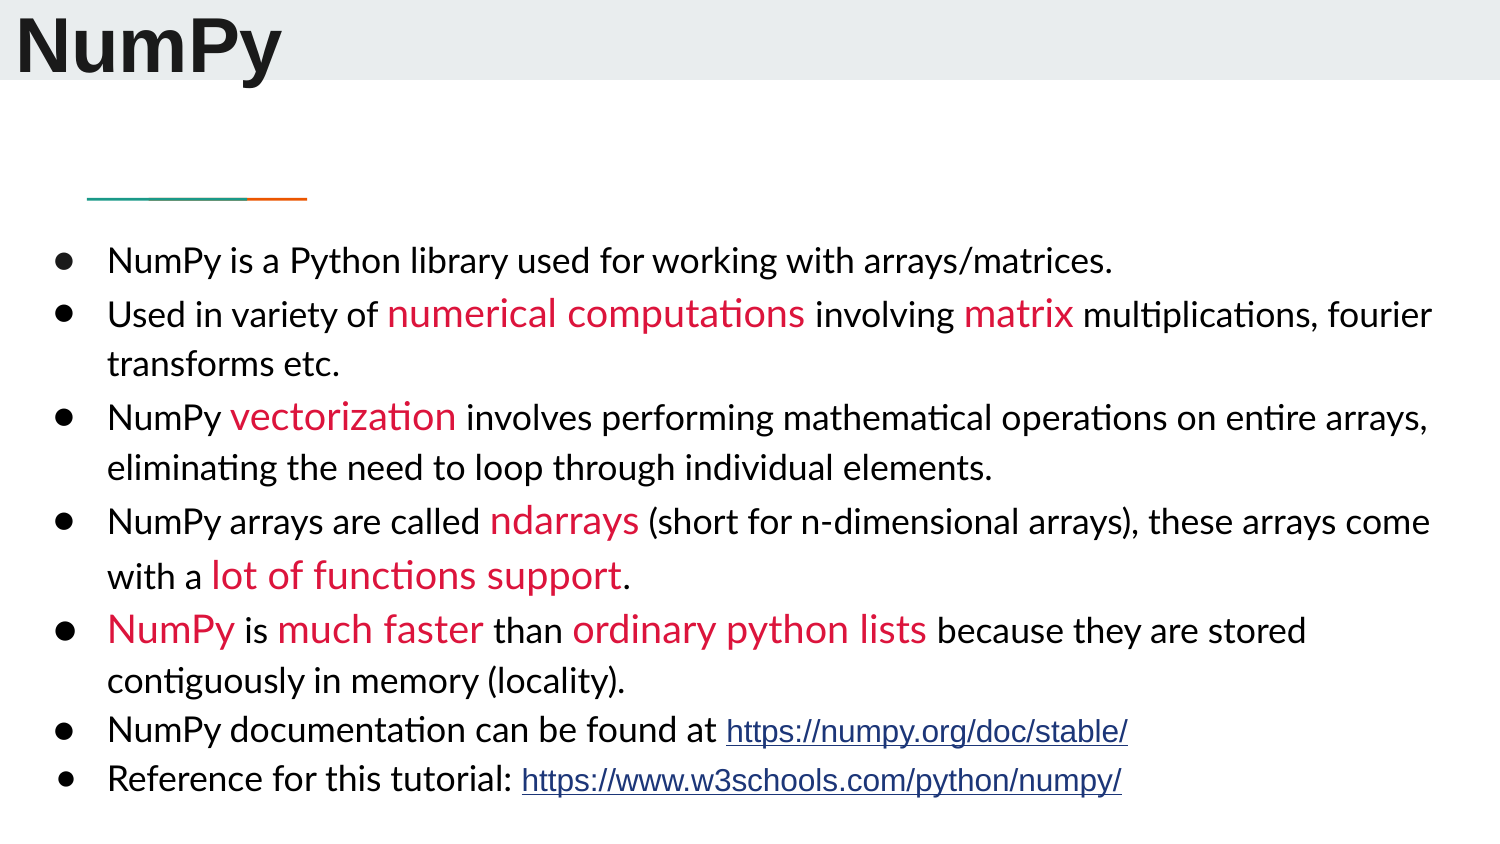

# NumPy

NumPy is a Python library used for working with arrays/matrices.
Used in variety of numerical computations involving matrix multiplications, fourier transforms etc.
NumPy vectorization involves performing mathematical operations on entire arrays, eliminating the need to loop through individual elements.
NumPy arrays are called ndarrays (short for n-dimensional arrays), these arrays come with a lot of functions support.
NumPy is much faster than ordinary python lists because they are stored contiguously in memory (locality).
NumPy documentation can be found at https://numpy.org/doc/stable/
Reference for this tutorial: https://www.w3schools.com/python/numpy/